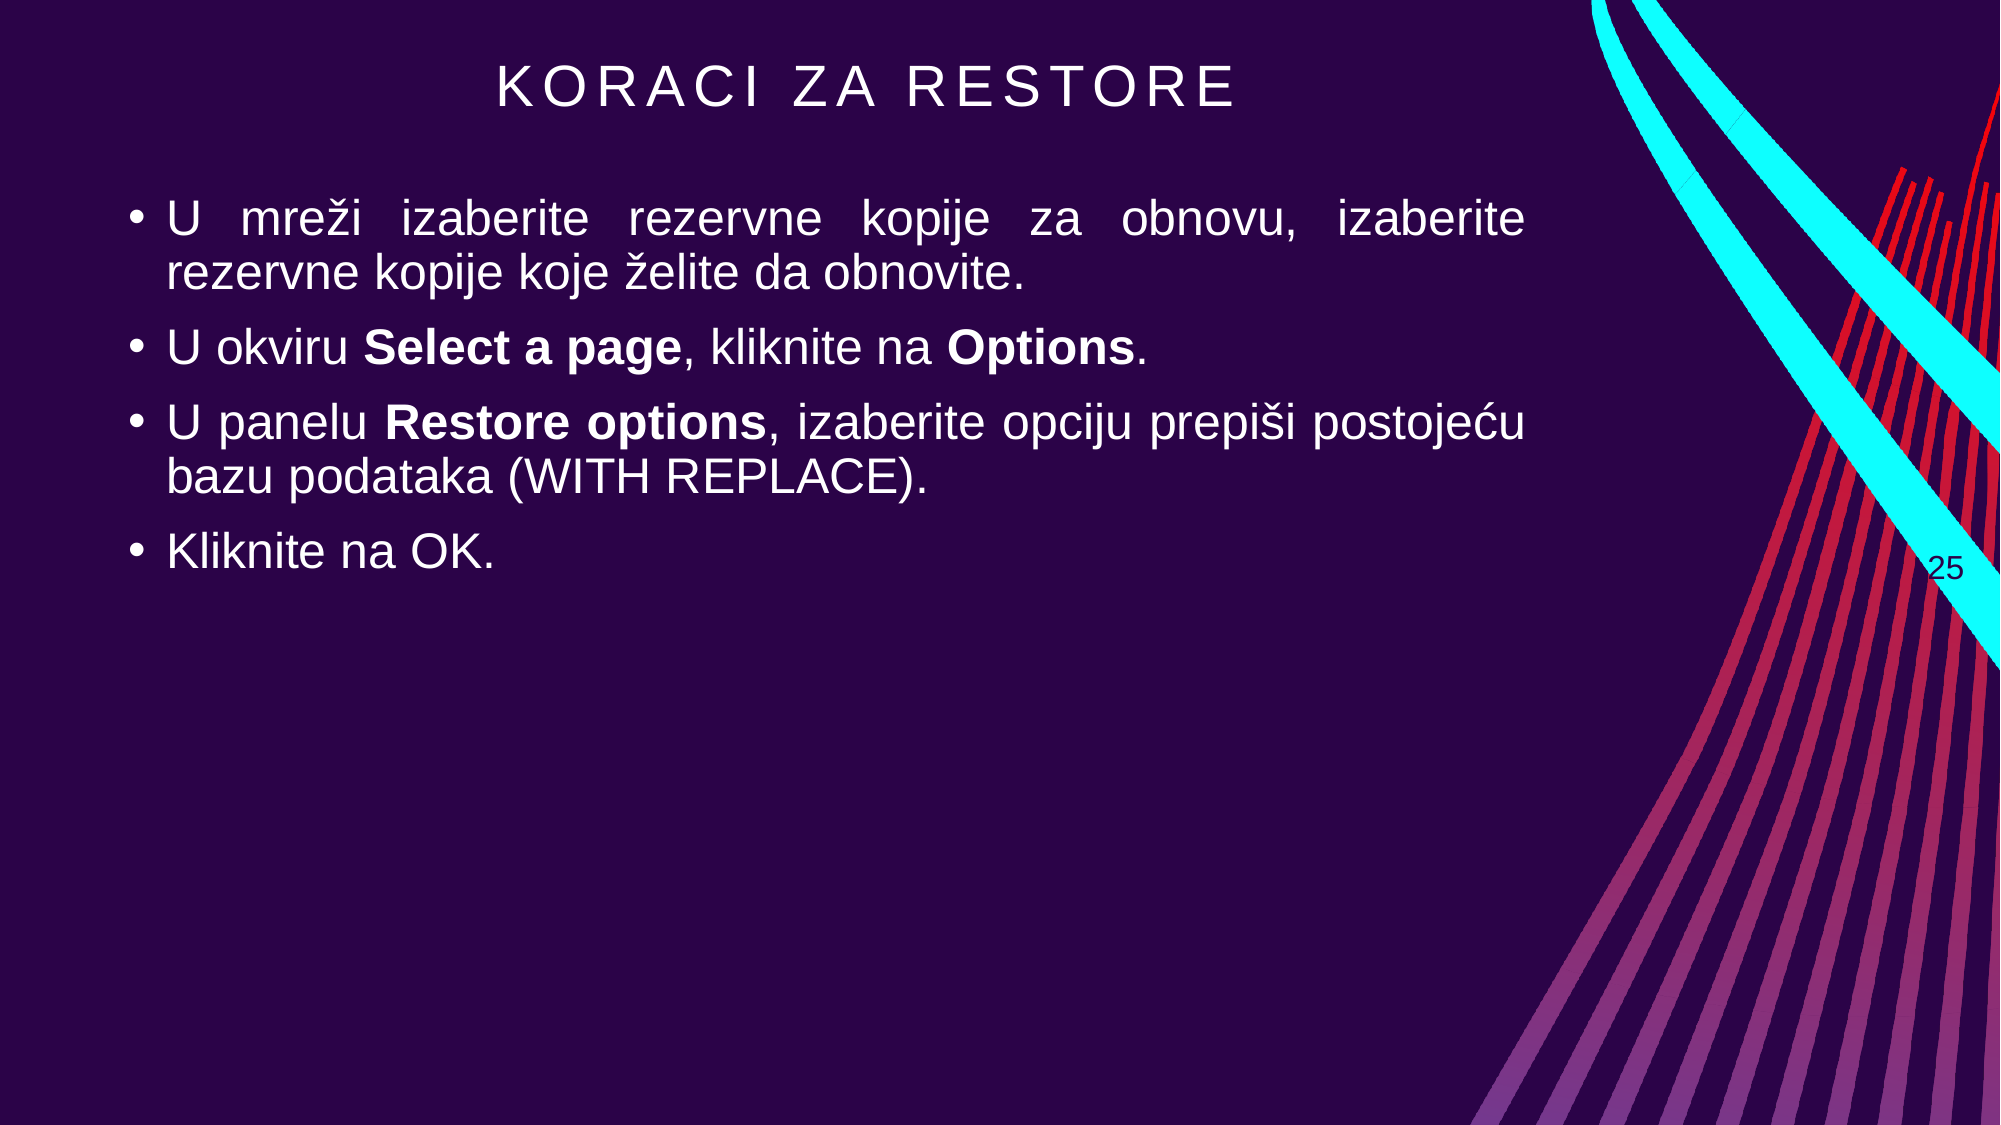

# Koraci za Restore
U mreži izaberite rezervne kopije za obnovu, izaberite rezervne kopije koje želite da obnovite.
U okviru Select a page, kliknite na Options.
U panelu Restore options, izaberite opciju prepiši postojeću bazu podataka (WITH REPLACE).
Kliknite na OK.

25